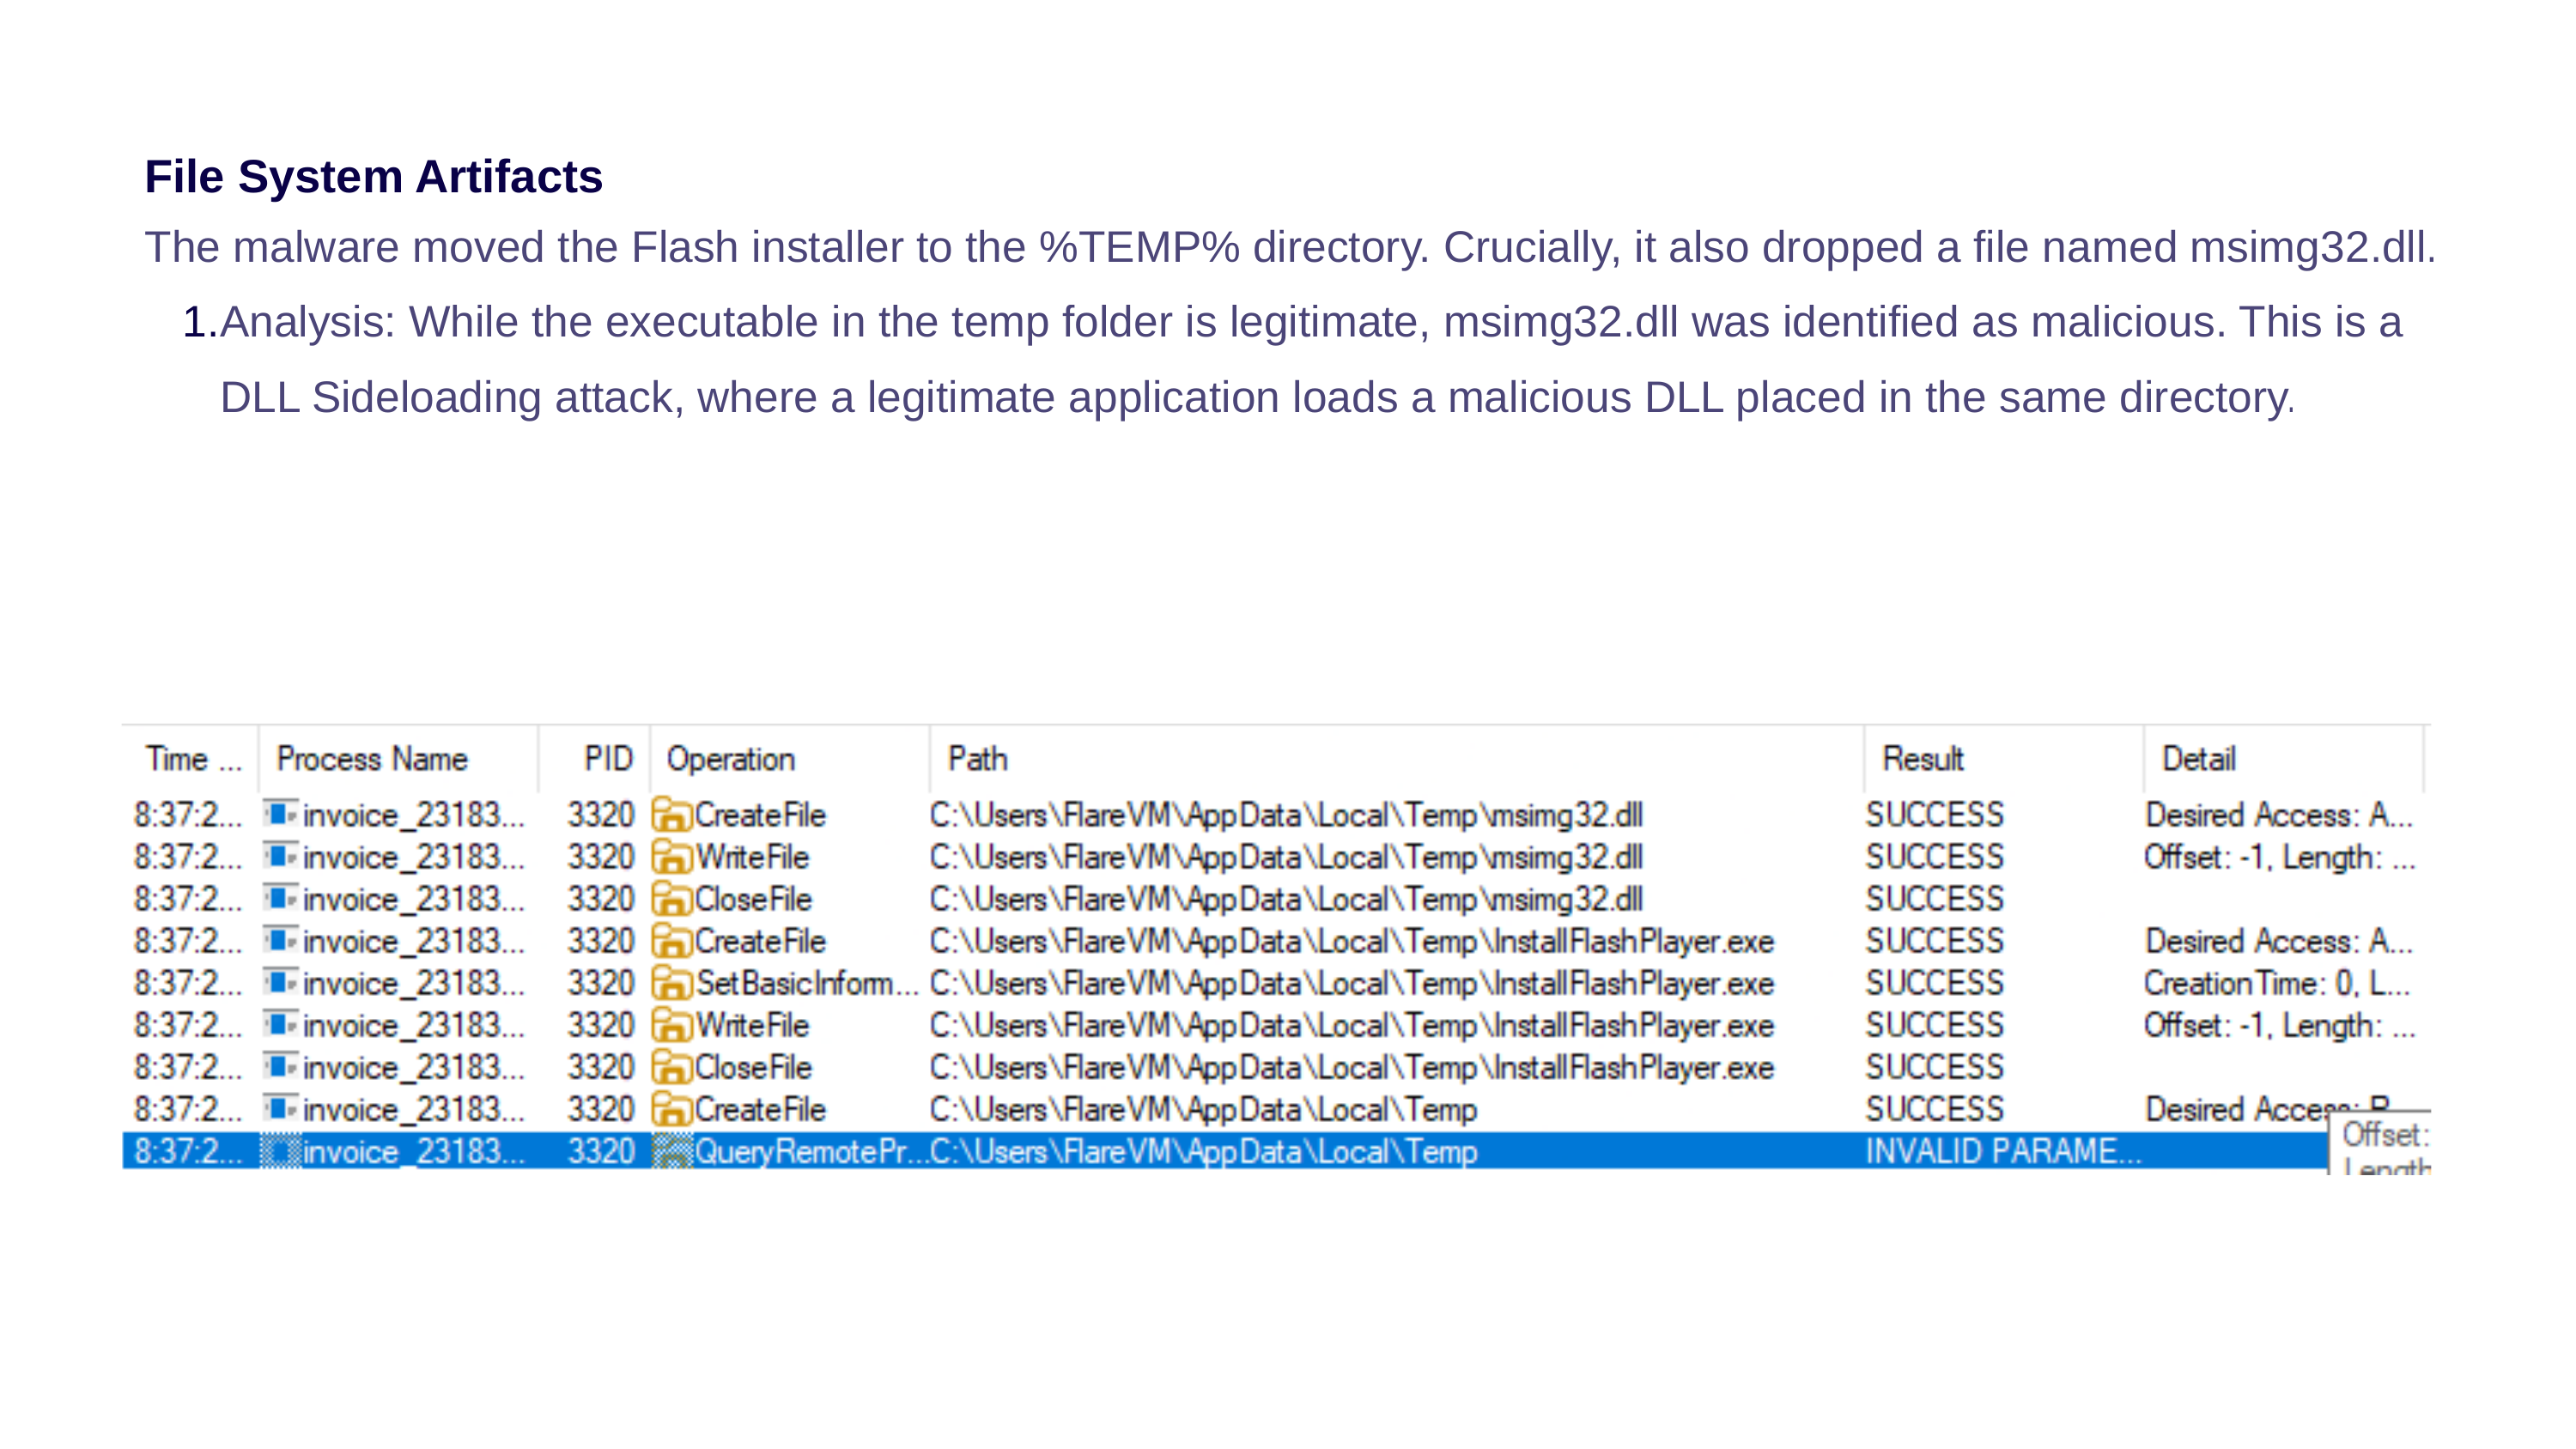

File System Artifacts
The malware moved the Flash installer to the %TEMP% directory. Crucially, it also dropped a file named msimg32.dll.
Analysis: While the executable in the temp folder is legitimate, msimg32.dll was identified as malicious. This is a DLL Sideloading attack, where a legitimate application loads a malicious DLL placed in the same directory.